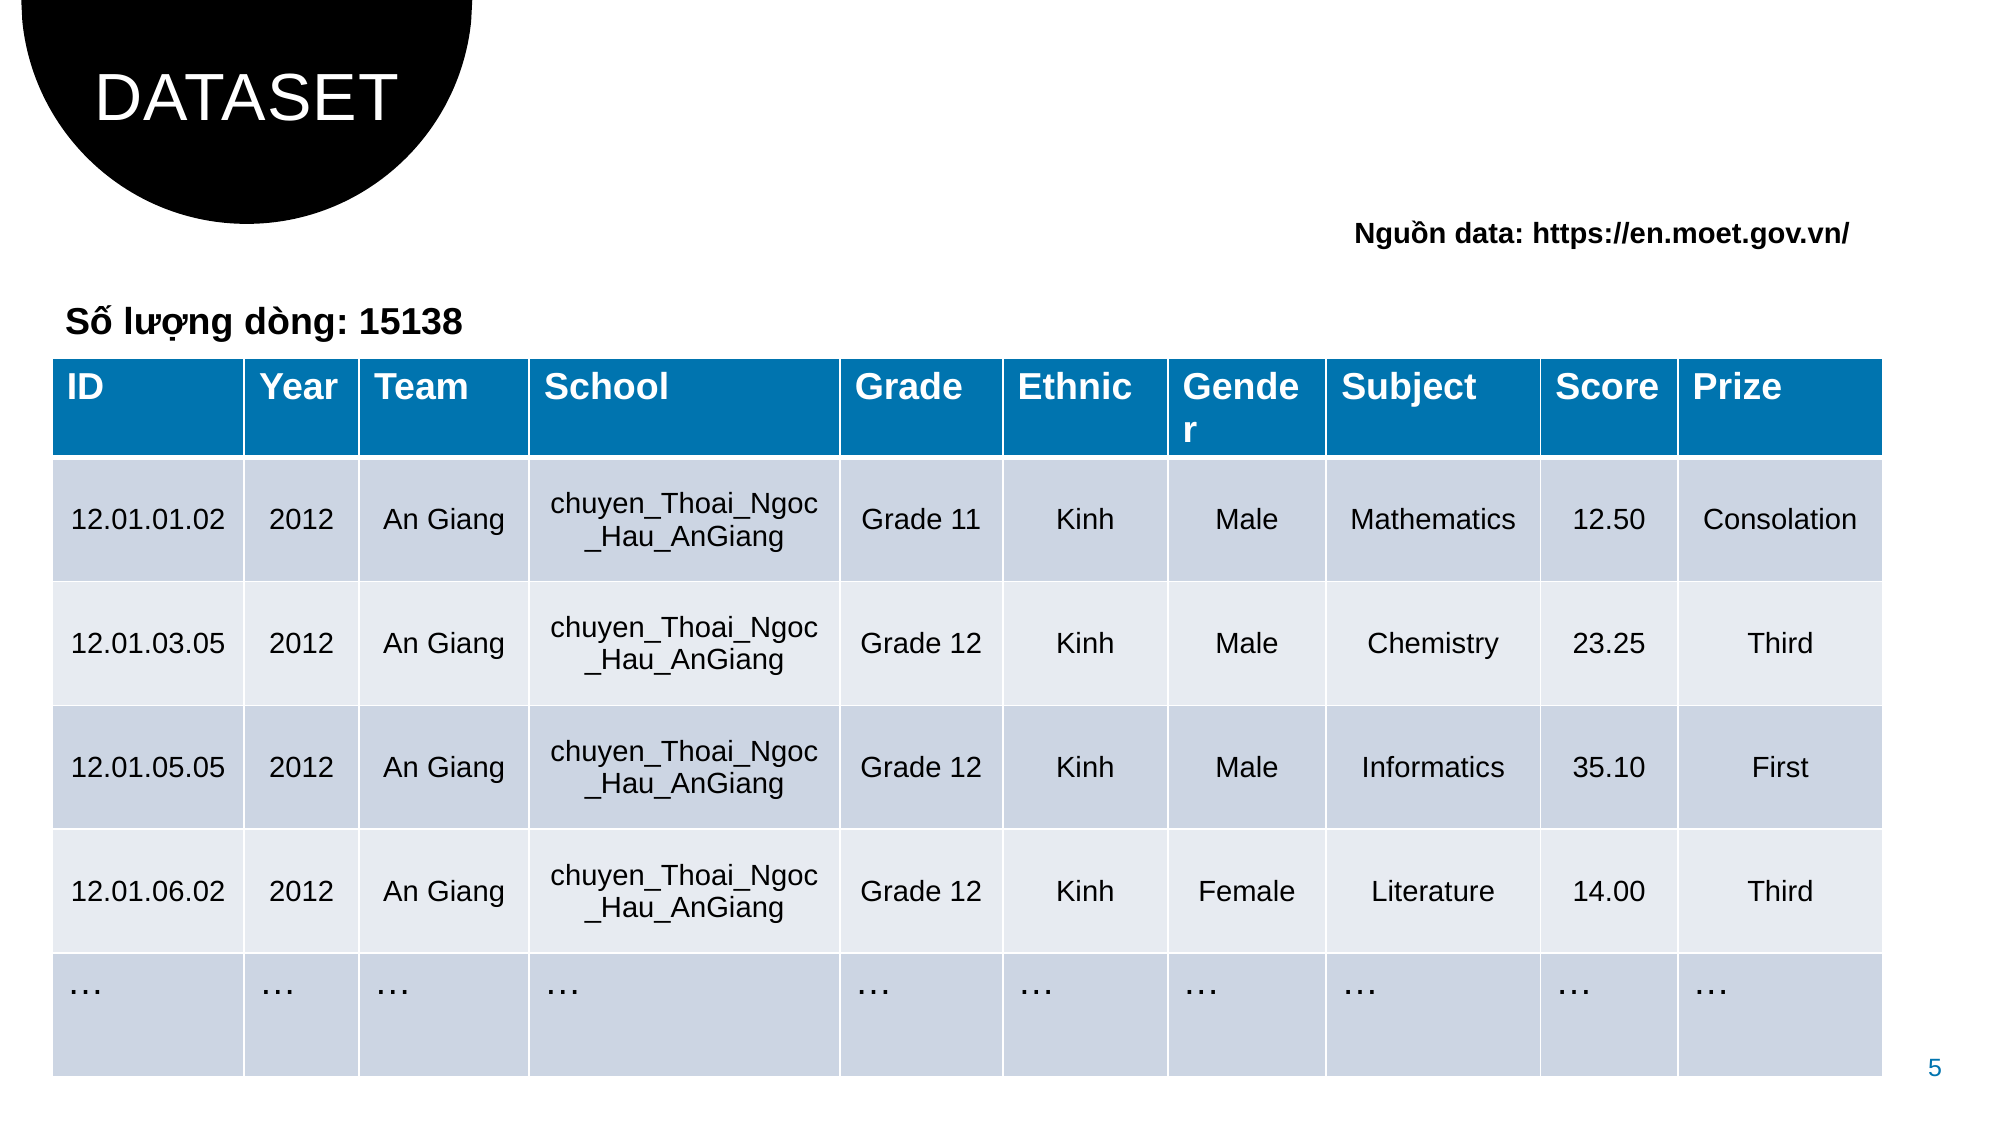

# DATASET
Nguồn data: https://en.moet.gov.vn/
Số lượng dòng: 15138
| ID | Year | Team | School | Grade | Ethnic | Gender | Subject | Score | Prize |
| --- | --- | --- | --- | --- | --- | --- | --- | --- | --- |
| 12.01.01.02 | 2012 | An Giang | chuyen\_Thoai\_Ngoc\_Hau\_AnGiang | Grade 11 | Kinh | Male | Mathematics | 12.50 | Consolation |
| 12.01.03.05 | 2012 | An Giang | chuyen\_Thoai\_Ngoc\_Hau\_AnGiang | Grade 12 | Kinh | Male | Chemistry | 23.25 | Third |
| 12.01.05.05 | 2012 | An Giang | chuyen\_Thoai\_Ngoc\_Hau\_AnGiang | Grade 12 | Kinh | Male | Informatics | 35.10 | First |
| 12.01.06.02 | 2012 | An Giang | chuyen\_Thoai\_Ngoc\_Hau\_AnGiang | Grade 12 | Kinh | Female | Literature | 14.00 | Third |
| … | … | … | … | … | … | … | … | … | … |
5